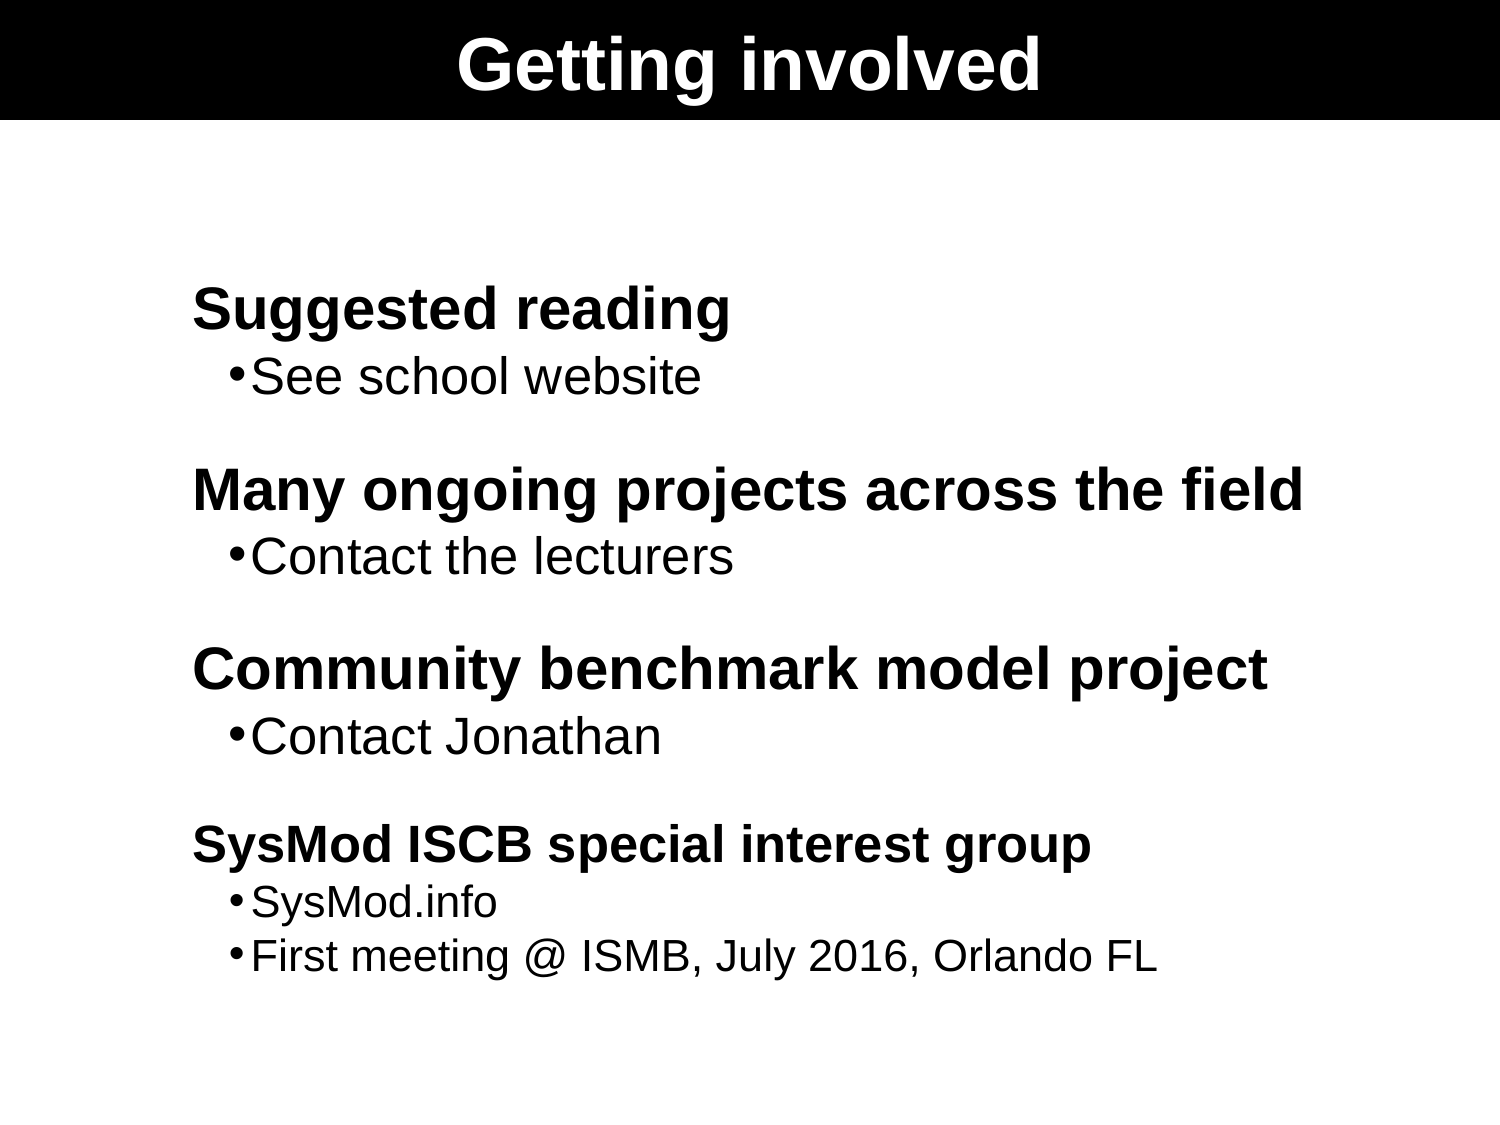

# Getting involved
Suggested reading
See school website
Many ongoing projects across the field
Contact the lecturers
Community benchmark model project
Contact Jonathan
SysMod ISCB special interest group
SysMod.info
First meeting @ ISMB, July 2016, Orlando FL